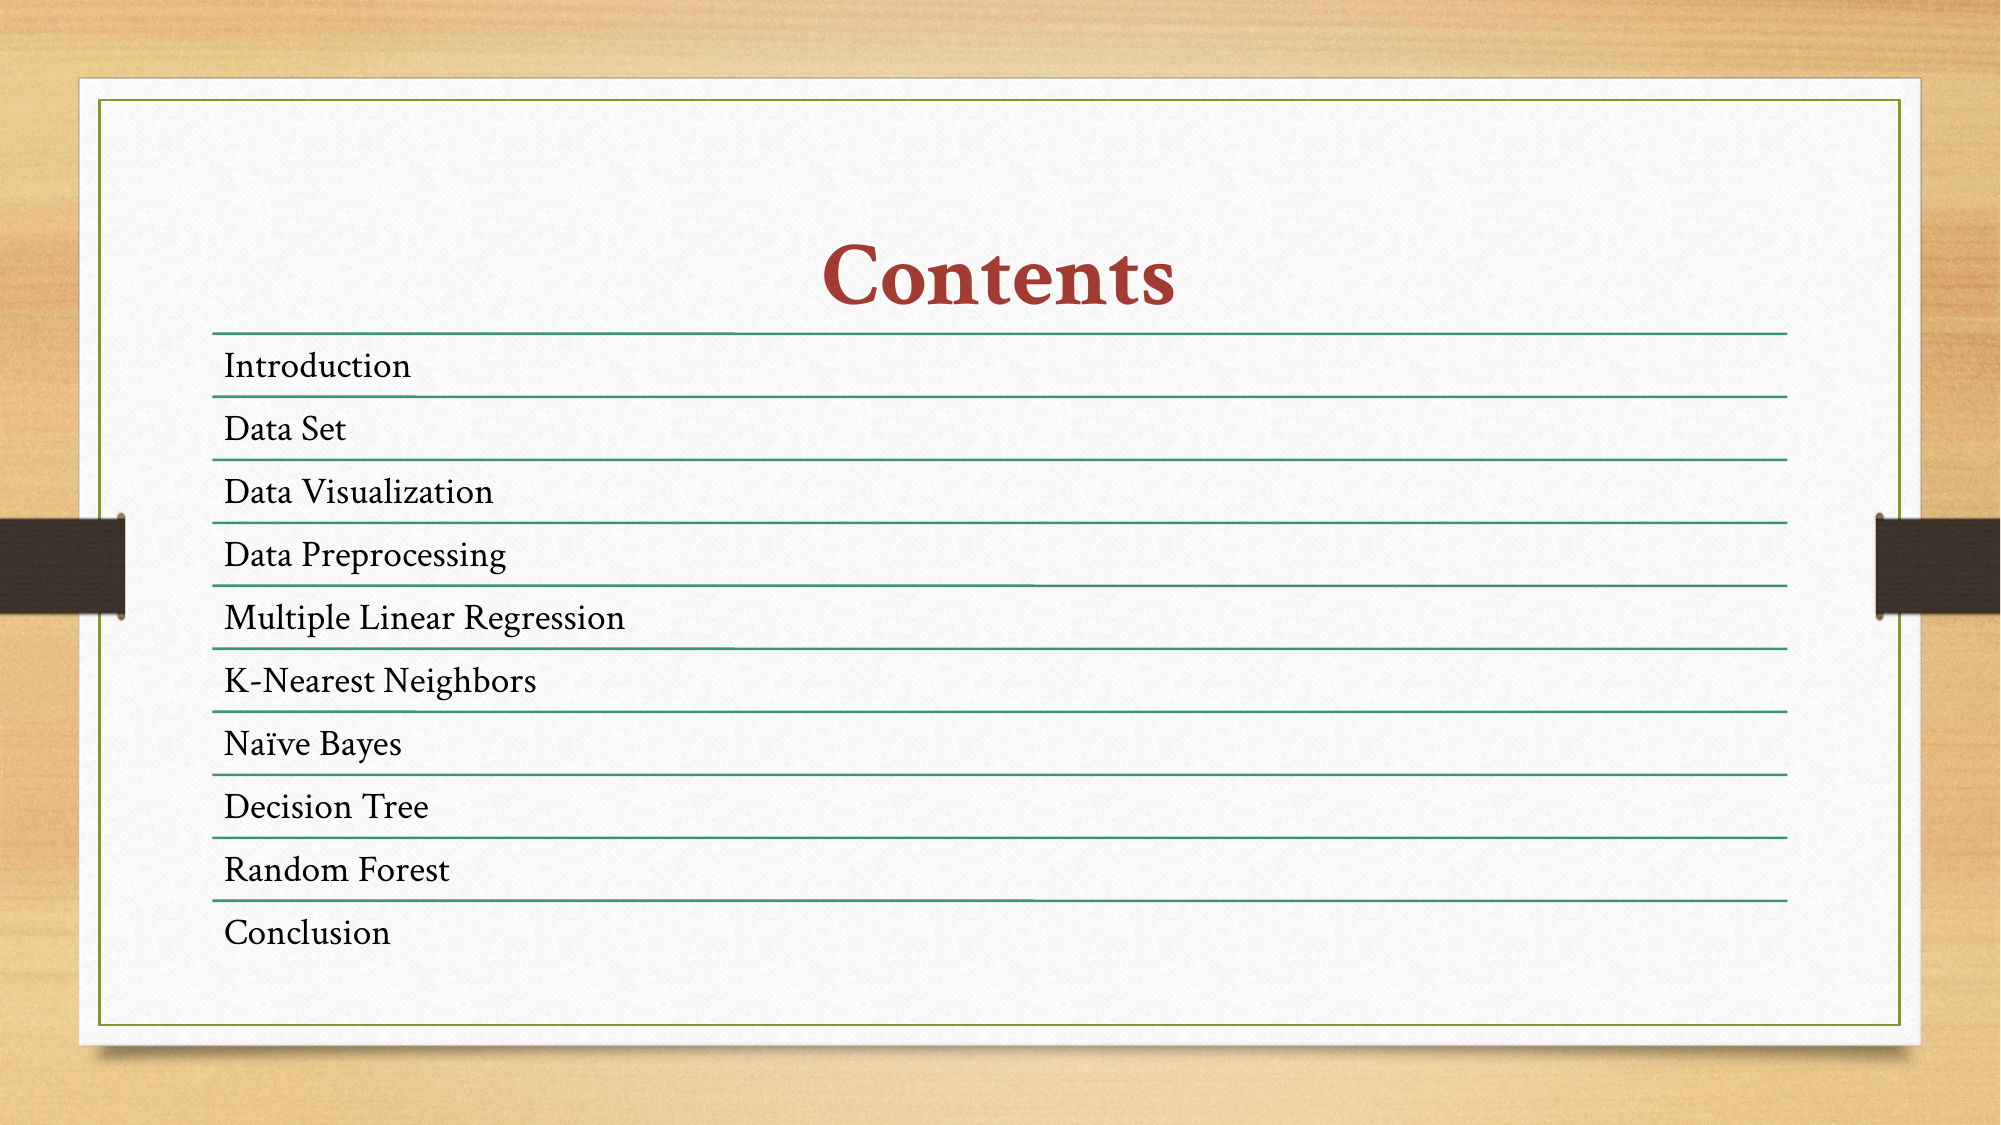

Contents
Introduction
Data Set
Data Visualization
Data Preprocessing
Multiple Linear Regression
K-Nearest Neighbors
Naïve Bayes
Decision Tree
Random Forest
Conclusion